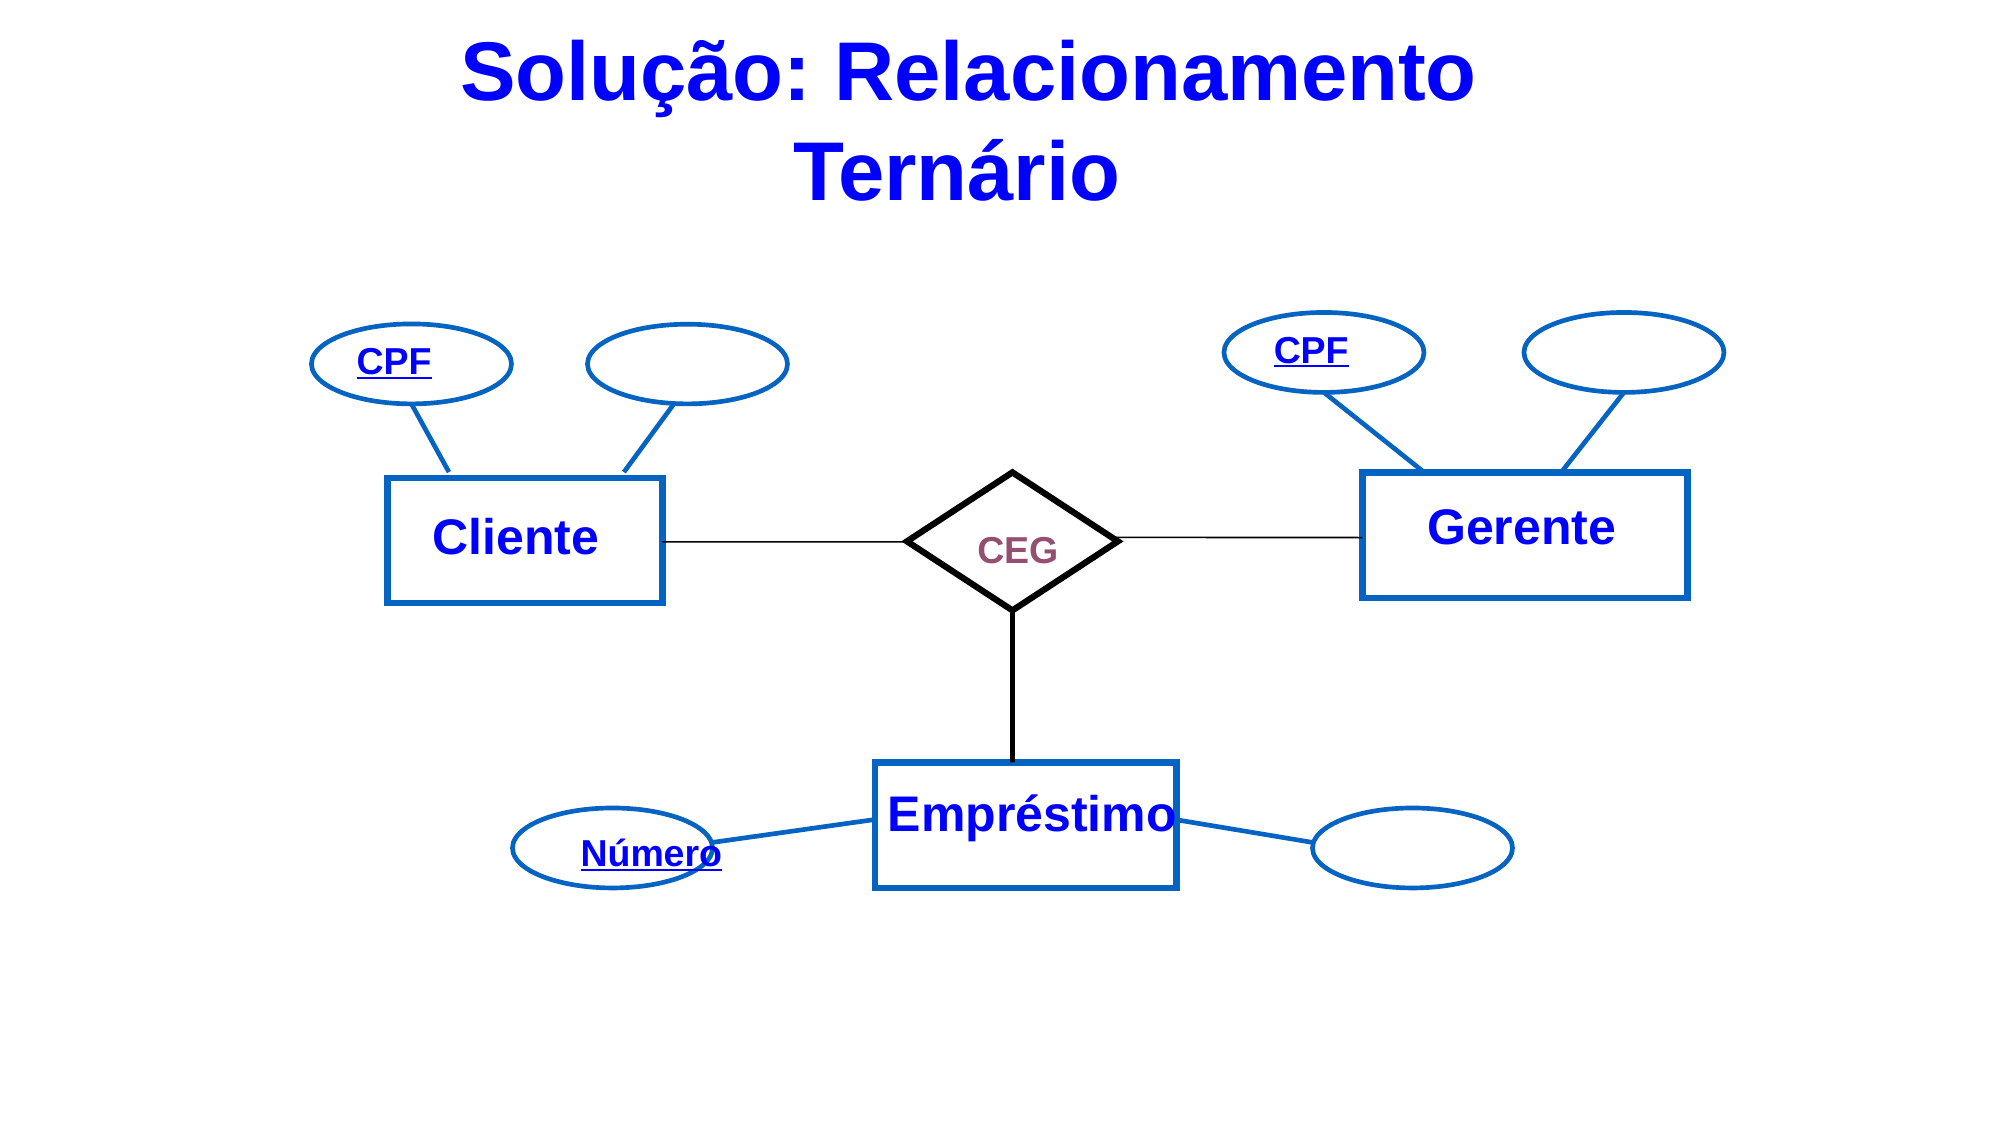

Solução: Relacionamento Ternário

CPF

CPF

Gerente

Cliente

CEG

Empréstimo

Número